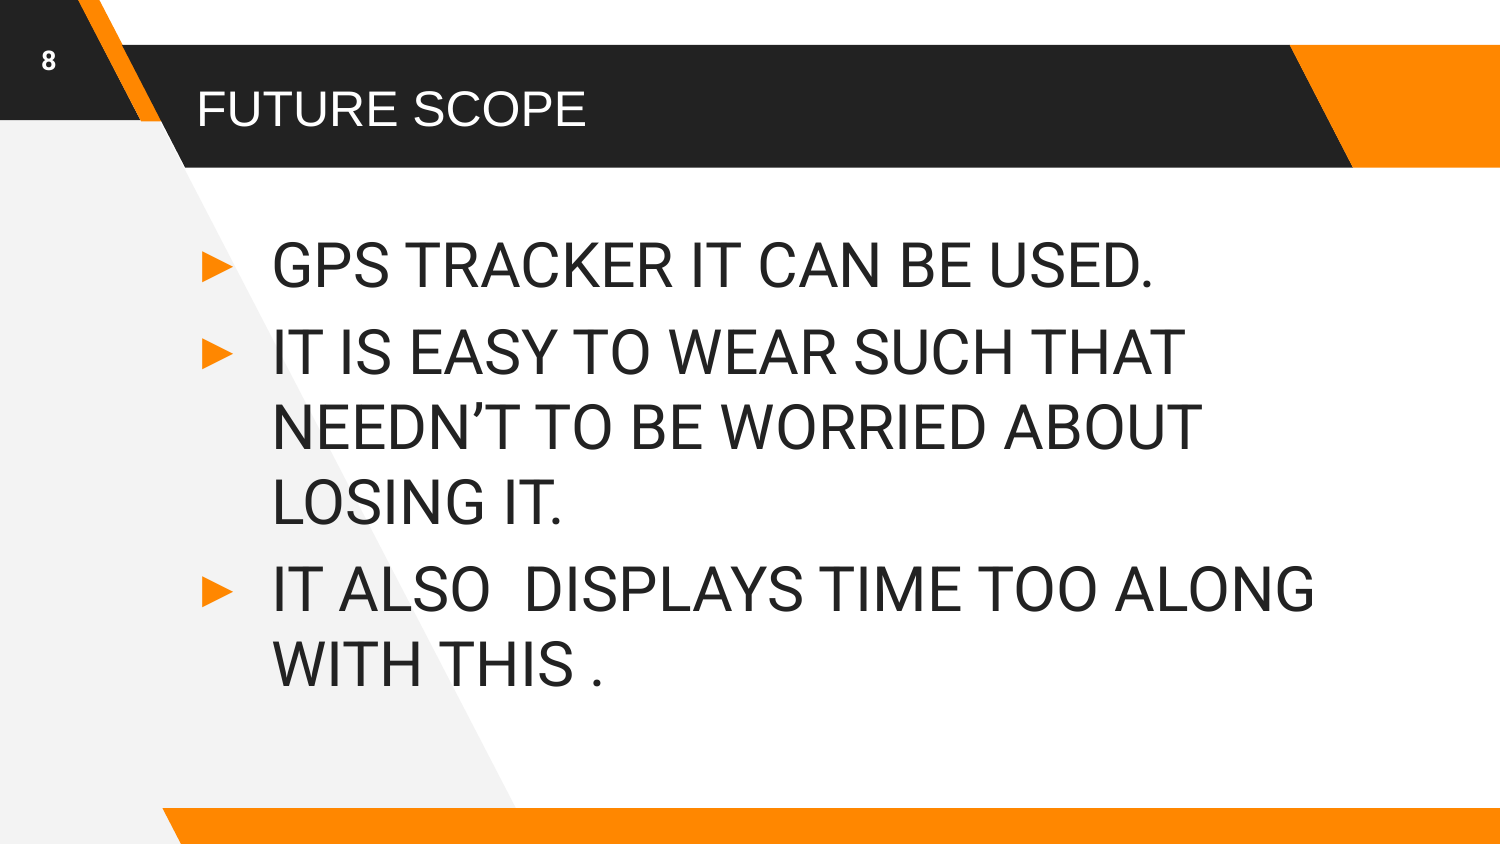

8
# FUTURE SCOPE
GPS TRACKER IT CAN BE USED.
IT IS EASY TO WEAR SUCH THAT NEEDN’T TO BE WORRIED ABOUT LOSING IT.
IT ALSO  DISPLAYS TIME TOO ALONG WITH THIS .